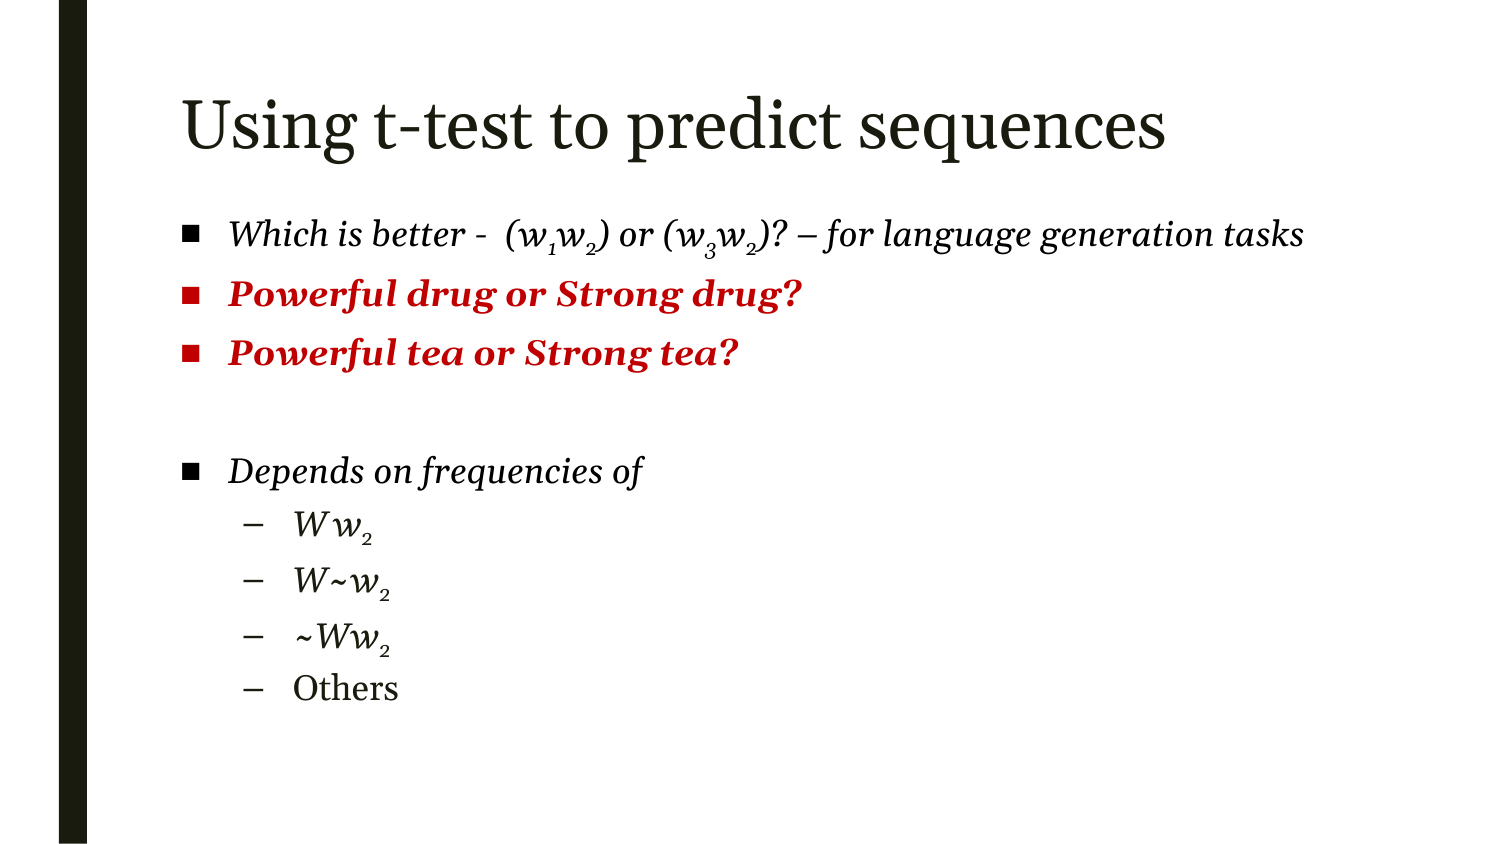

# Using t-test to predict sequences
Which is better -  (w1w2) or (w3w2)? – for language generation tasks
Powerful drug or Strong drug?
Powerful tea or Strong tea?

Depends on frequencies of
W w2
W~w2
~Ww2
Others